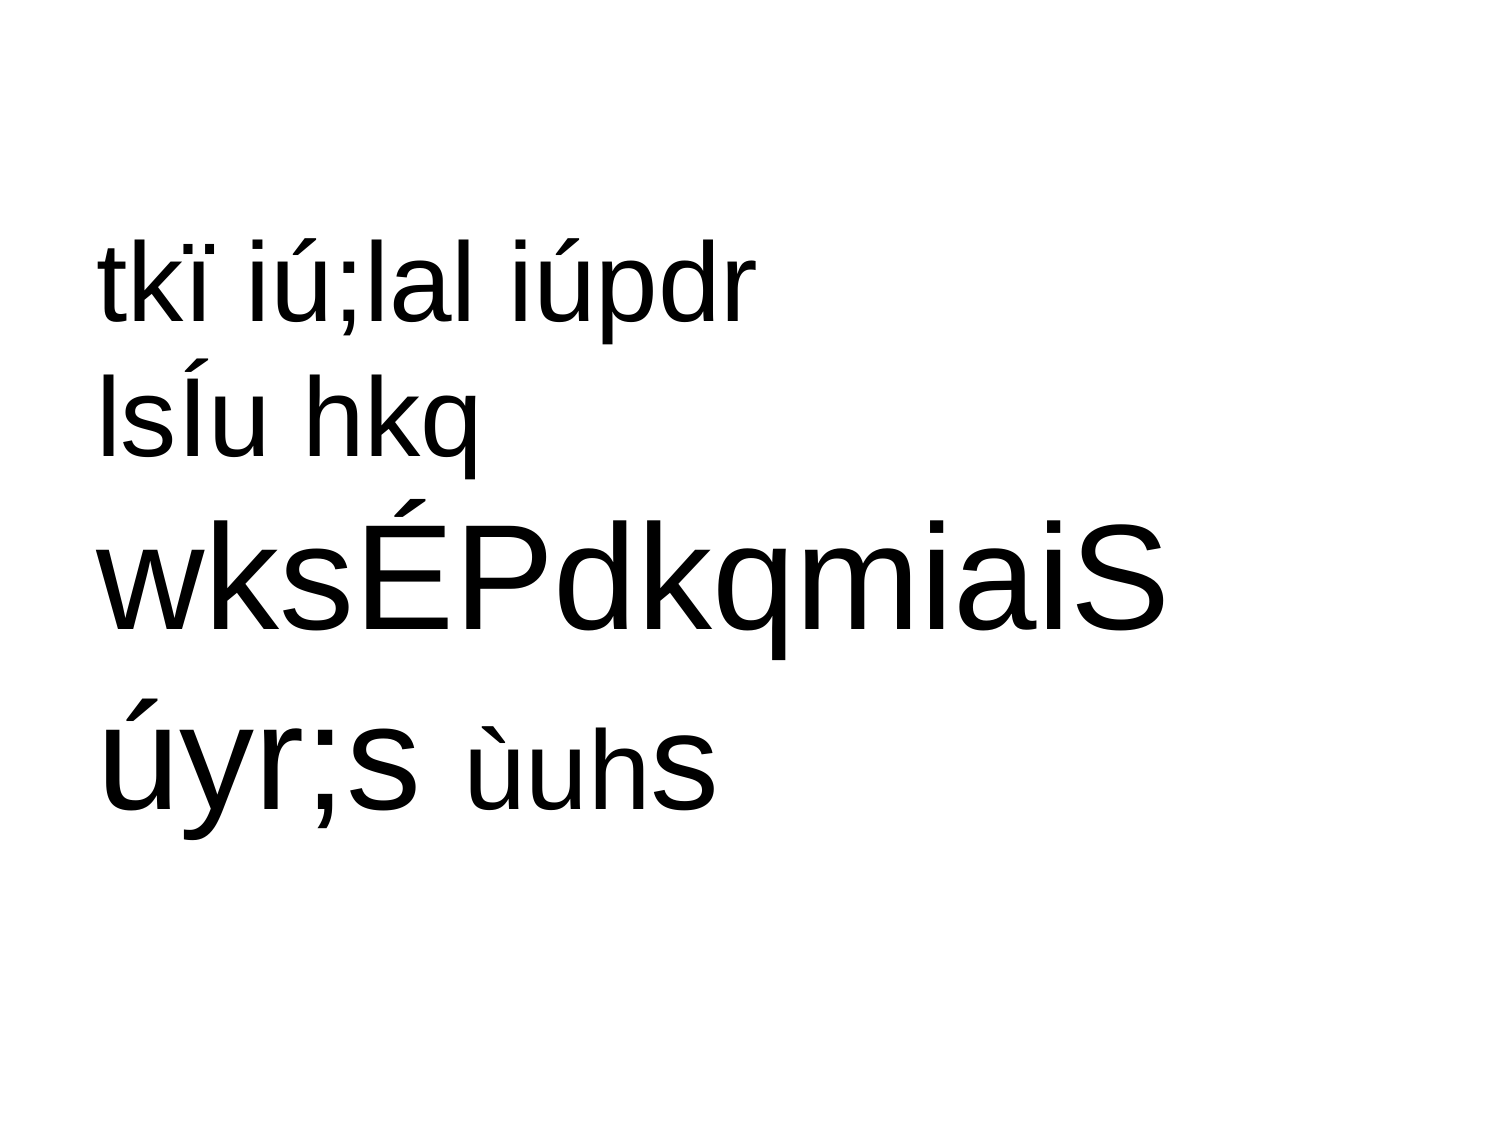

tkï iú;lal iúpdr
lsÍu hkq
wksÉPdkqmiaiS úyr;s ùuhs